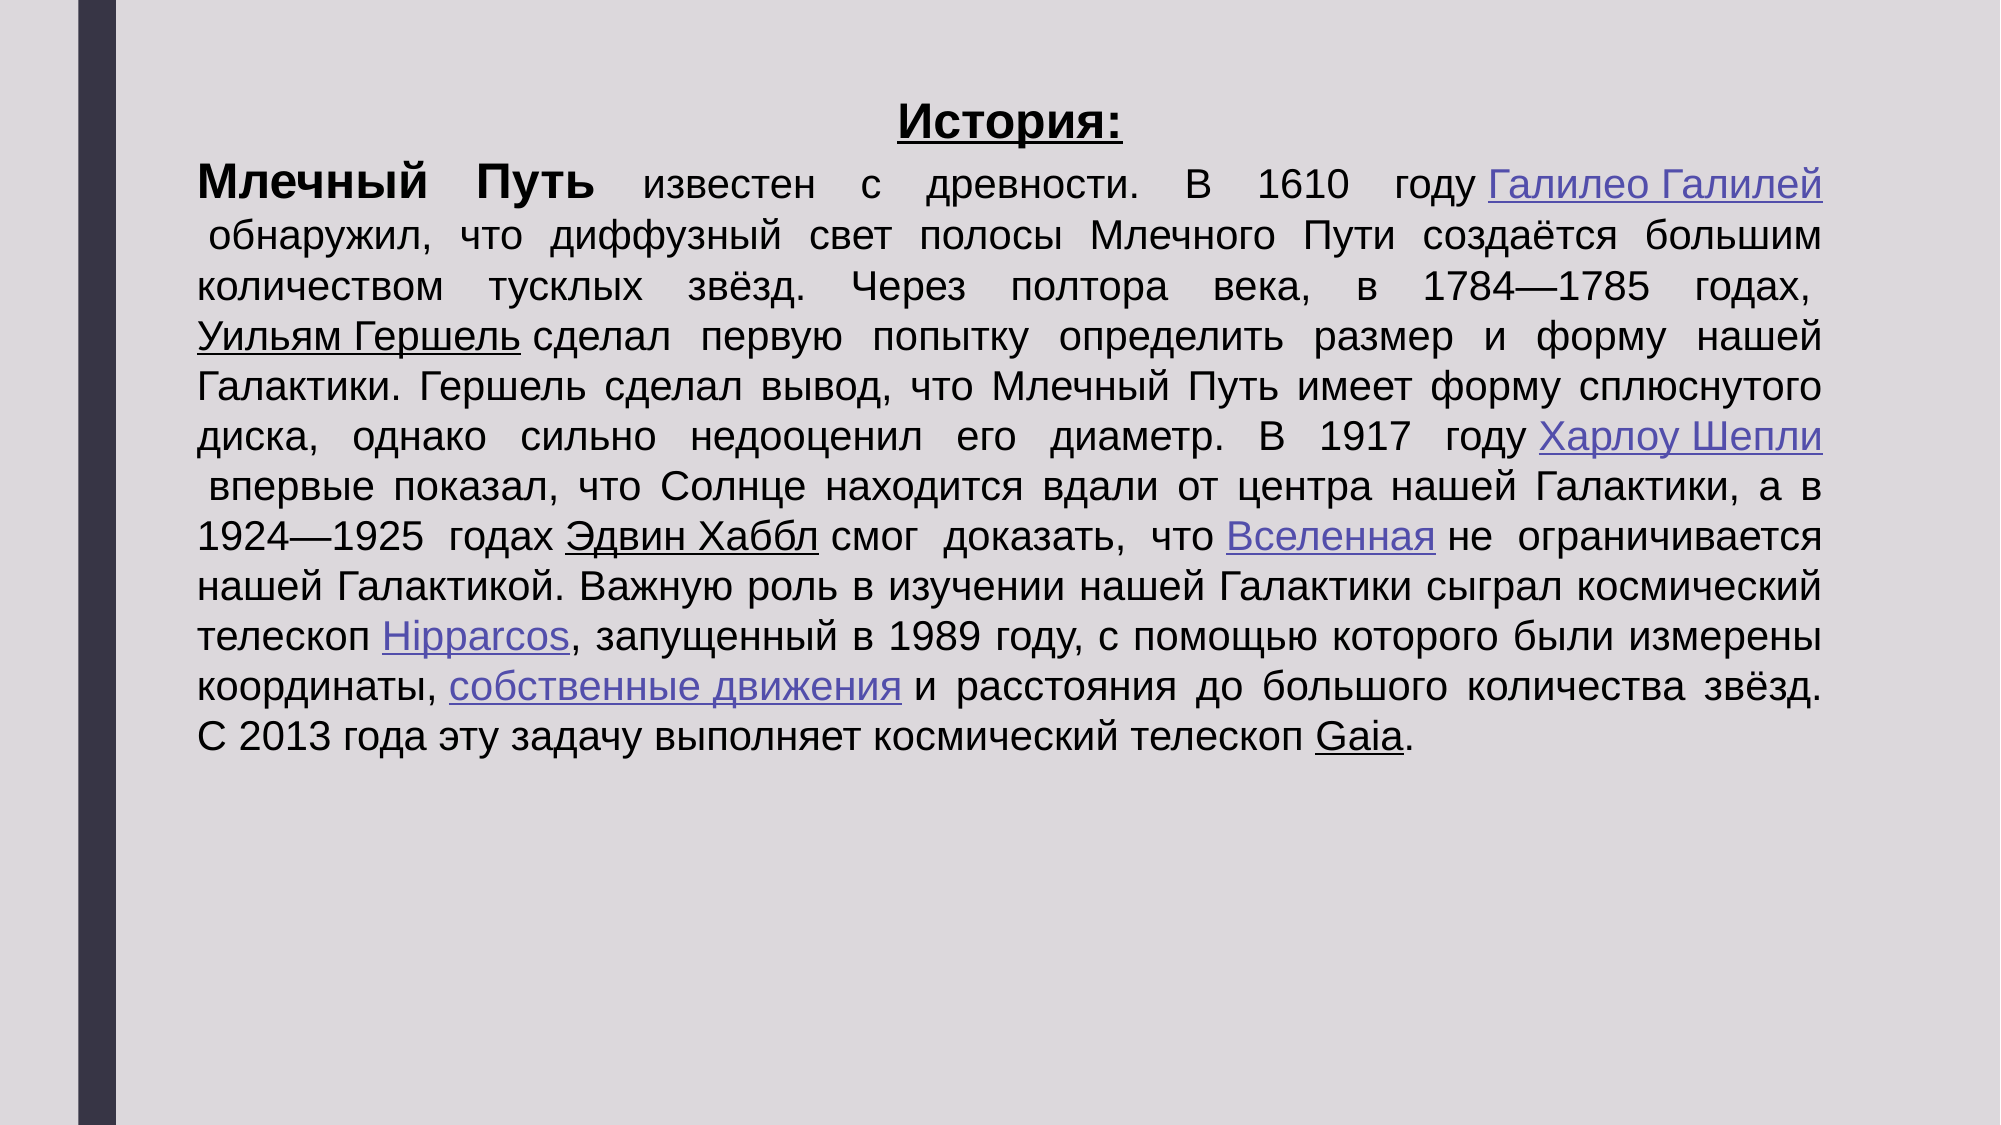

История:
Млечный Путь известен с древности. В 1610 году Галилео Галилей обнаружил, что диффузный свет полосы Млечного Пути создаётся большим количеством тусклых звёзд. Через полтора века, в 1784—1785 годах, Уильям Гершель сделал первую попытку определить размер и форму нашей Галактики. Гершель сделал вывод, что Млечный Путь имеет форму сплюснутого диска, однако сильно недооценил его диаметр. В 1917 году Харлоу Шепли впервые показал, что Солнце находится вдали от центра нашей Галактики, а в 1924—1925 годах Эдвин Хаббл смог доказать, что Вселенная не ограничивается нашей Галактикой. Важную роль в изучении нашей Галактики сыграл космический телескоп Hipparcos, запущенный в 1989 году, с помощью которого были измерены координаты, собственные движения и расстояния до большого количества звёзд. С 2013 года эту задачу выполняет космический телескоп Gaia.